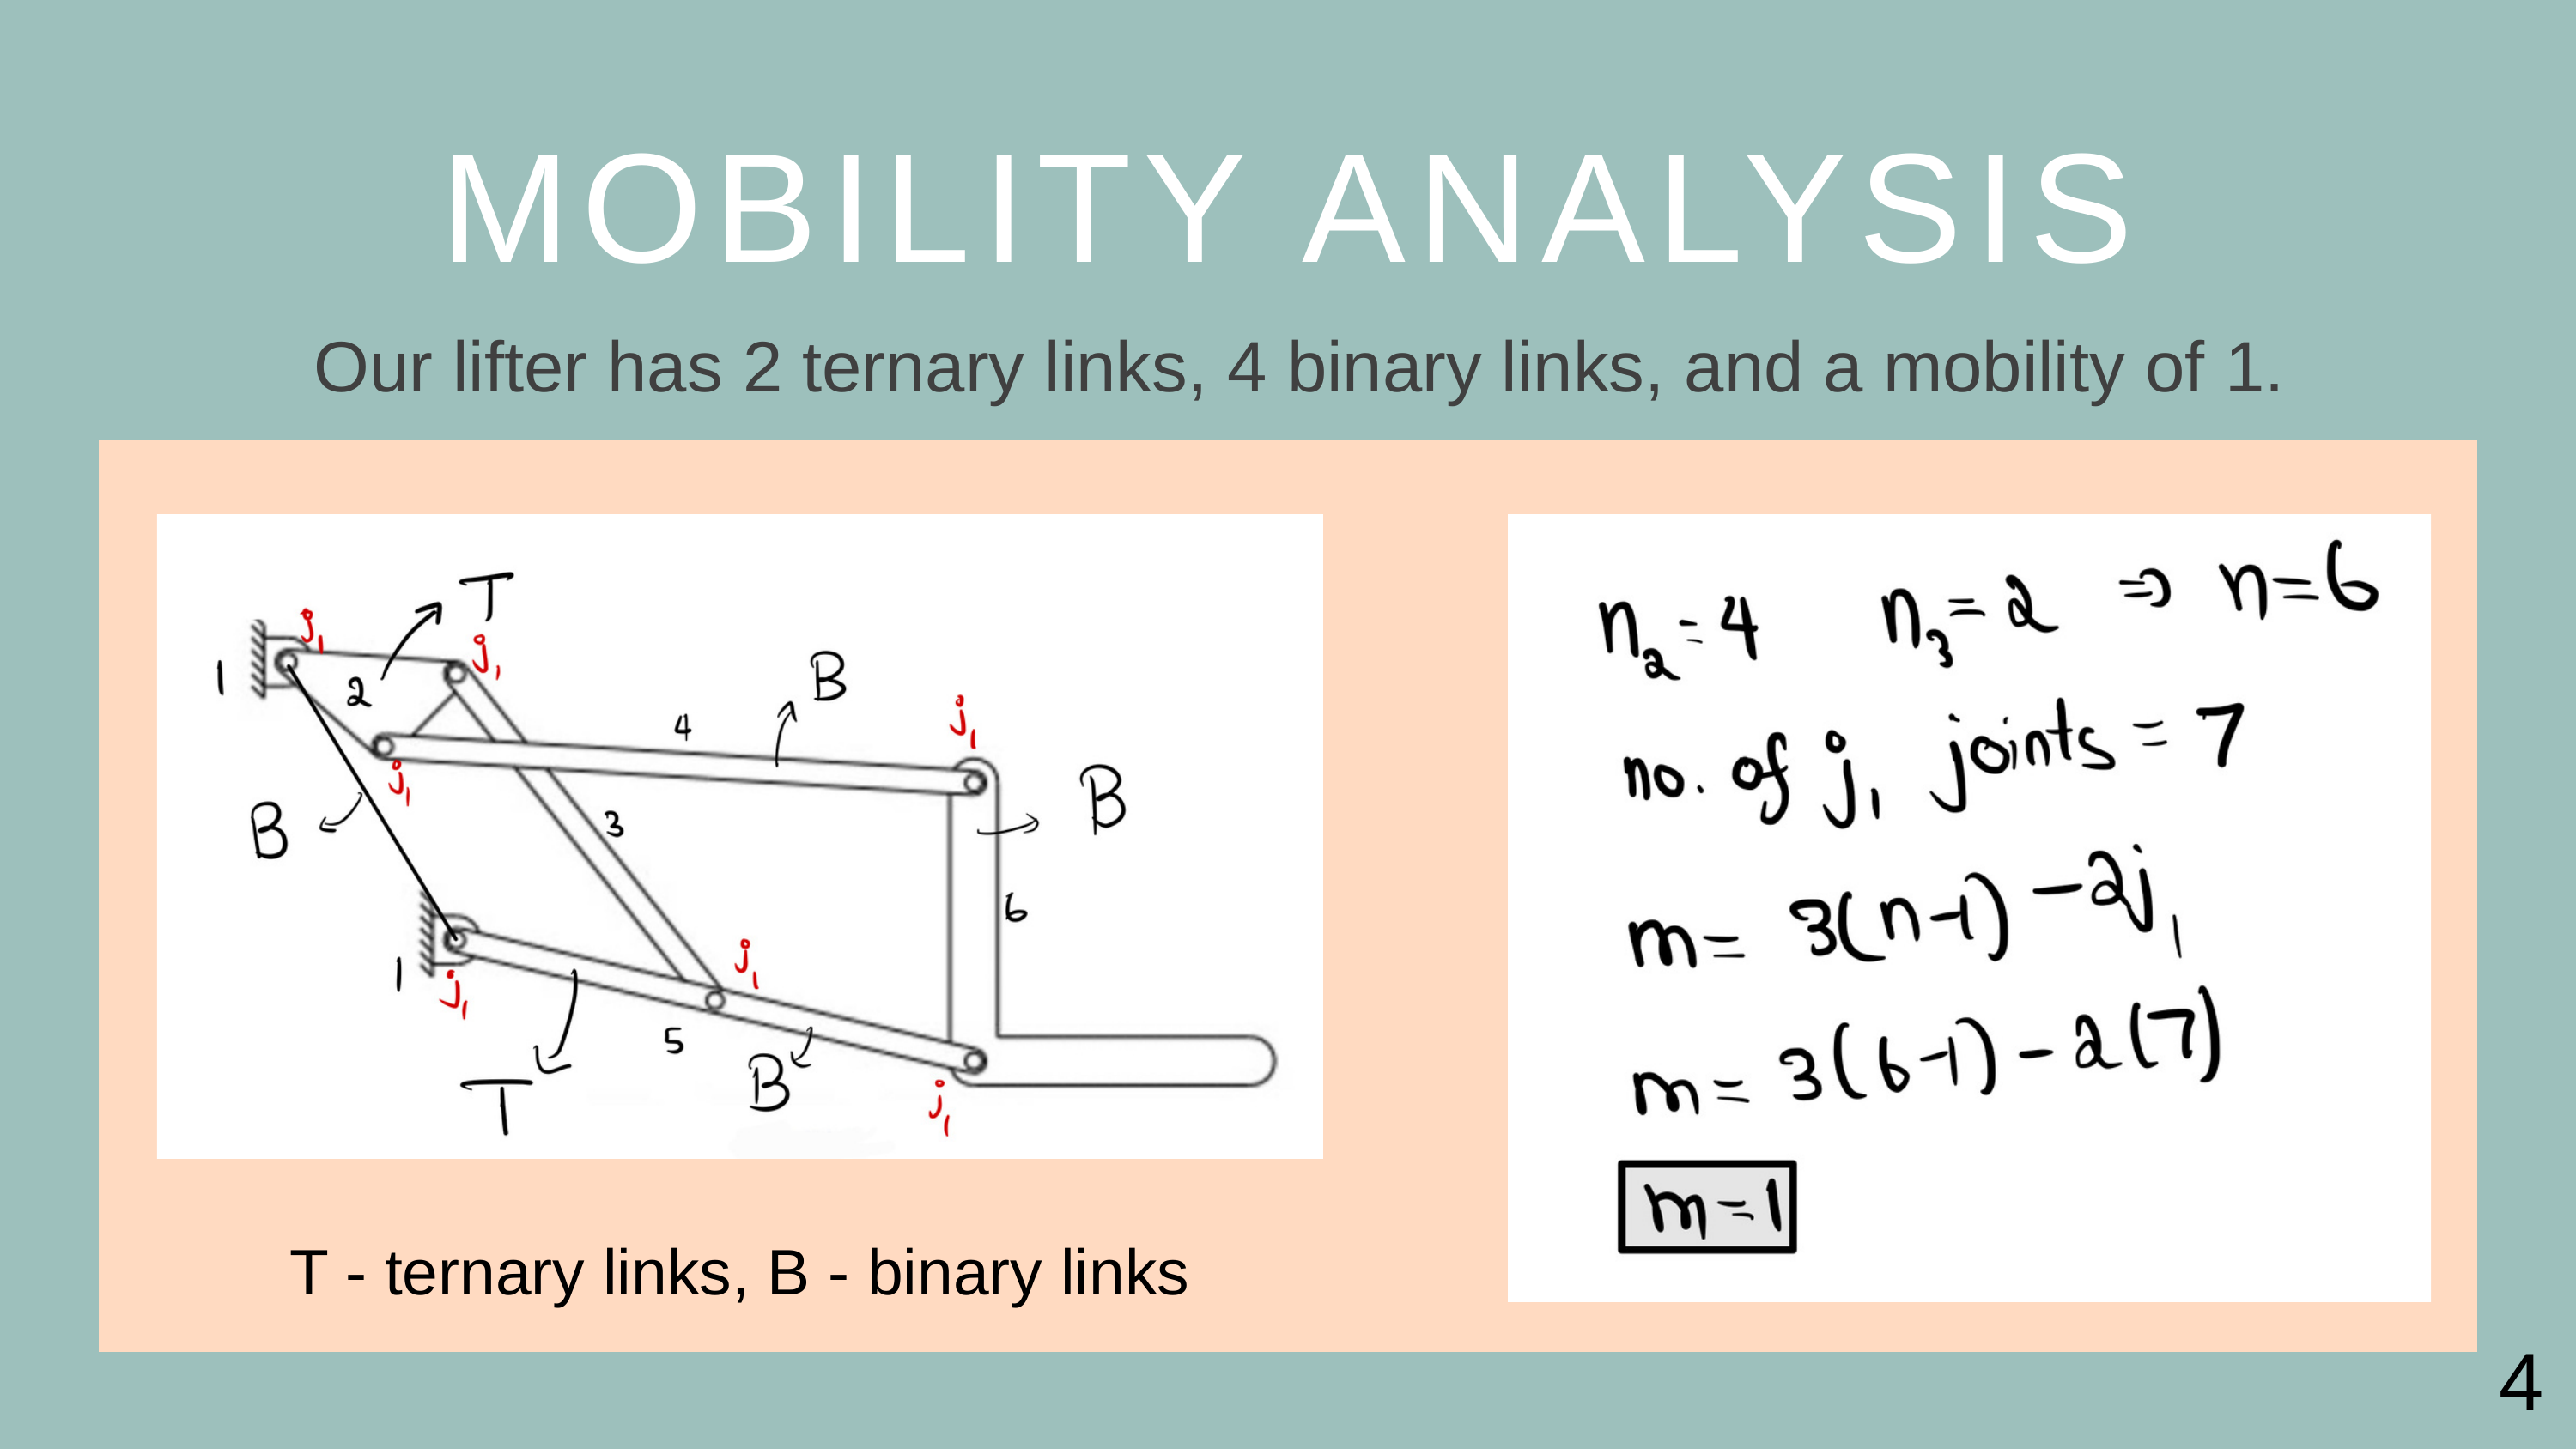

MOBILITY ANALYSIS
Our lifter has 2 ternary links, 4 binary links, and a mobility of 1.

T - ternary links, B - binary links
4